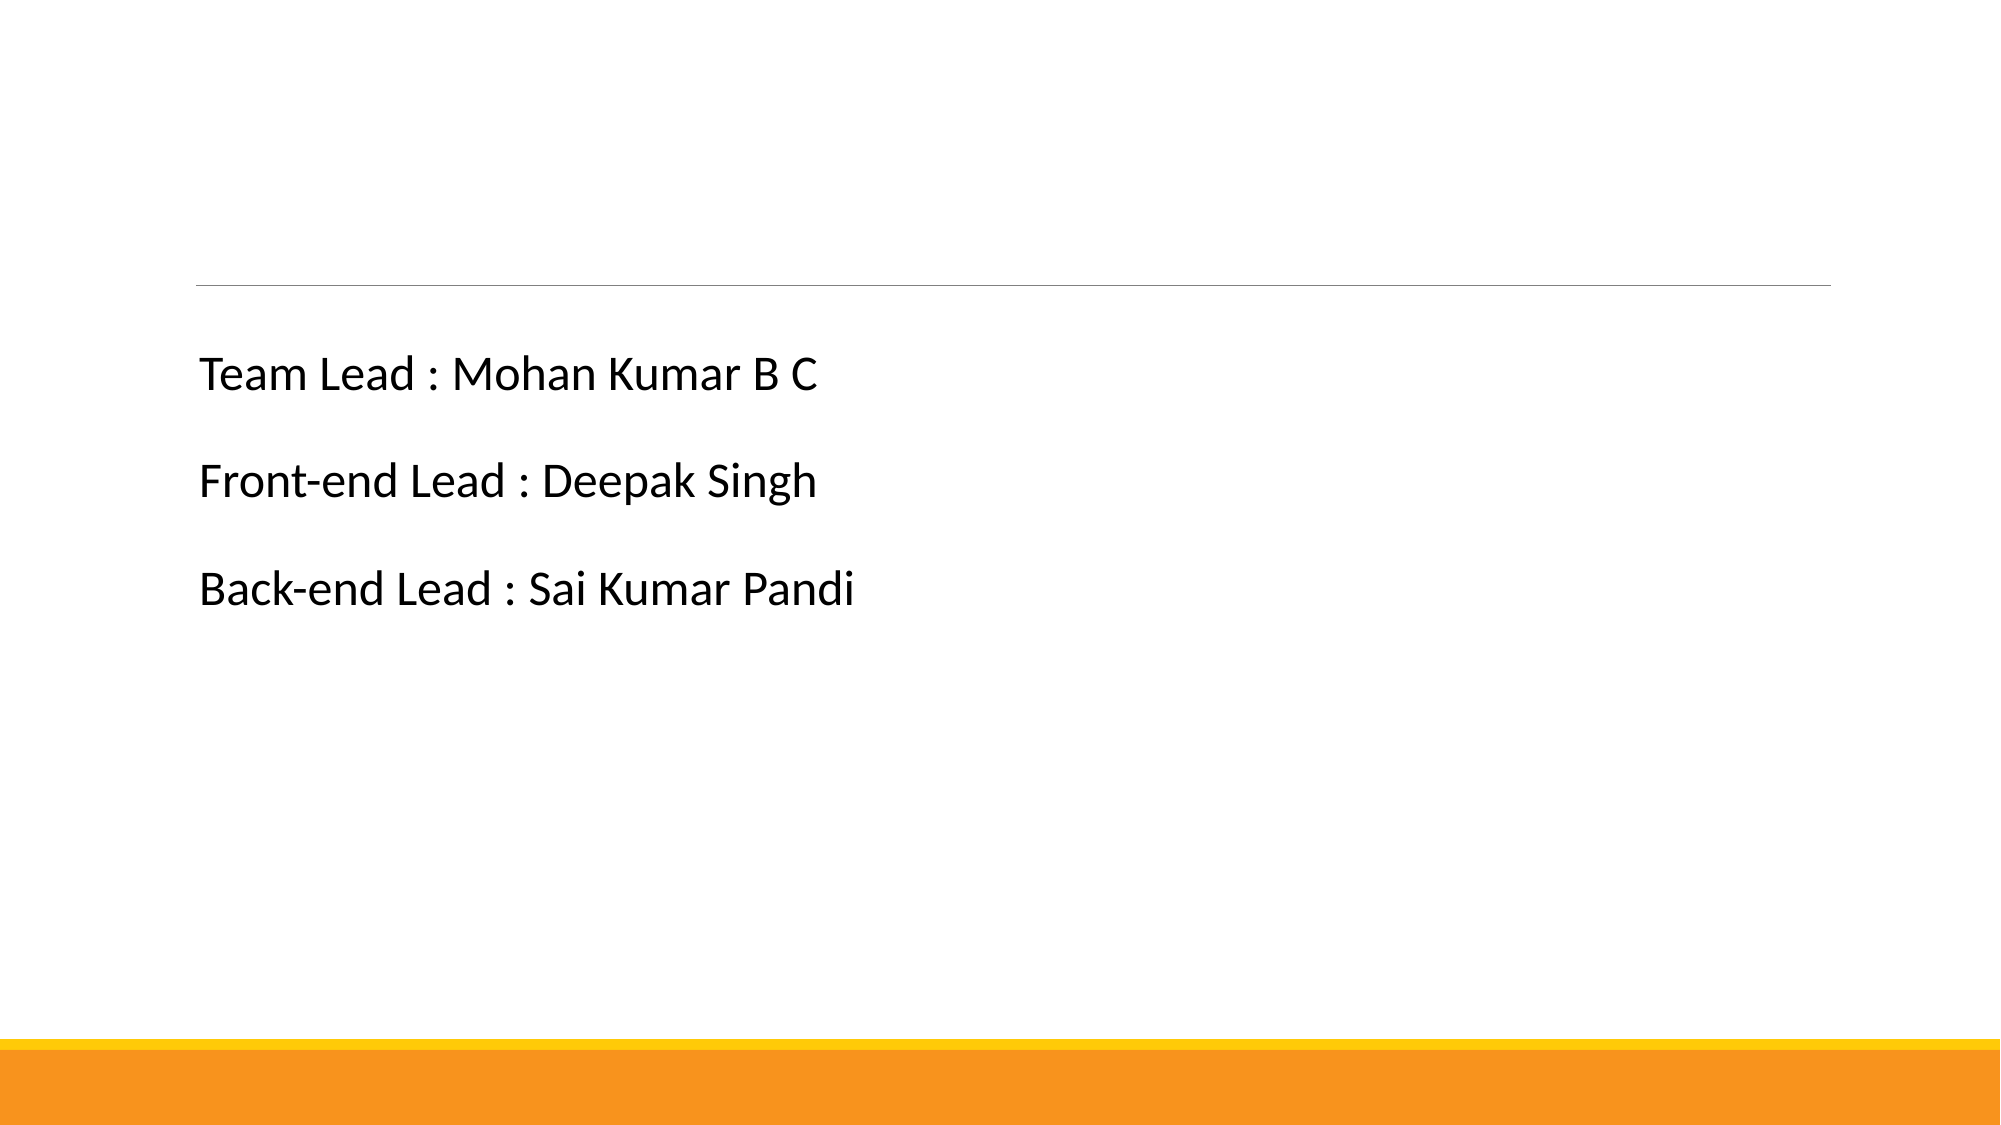

Team Lead : Mohan Kumar B C
Front-end Lead : Deepak Singh
Back-end Lead : Sai Kumar Pandi